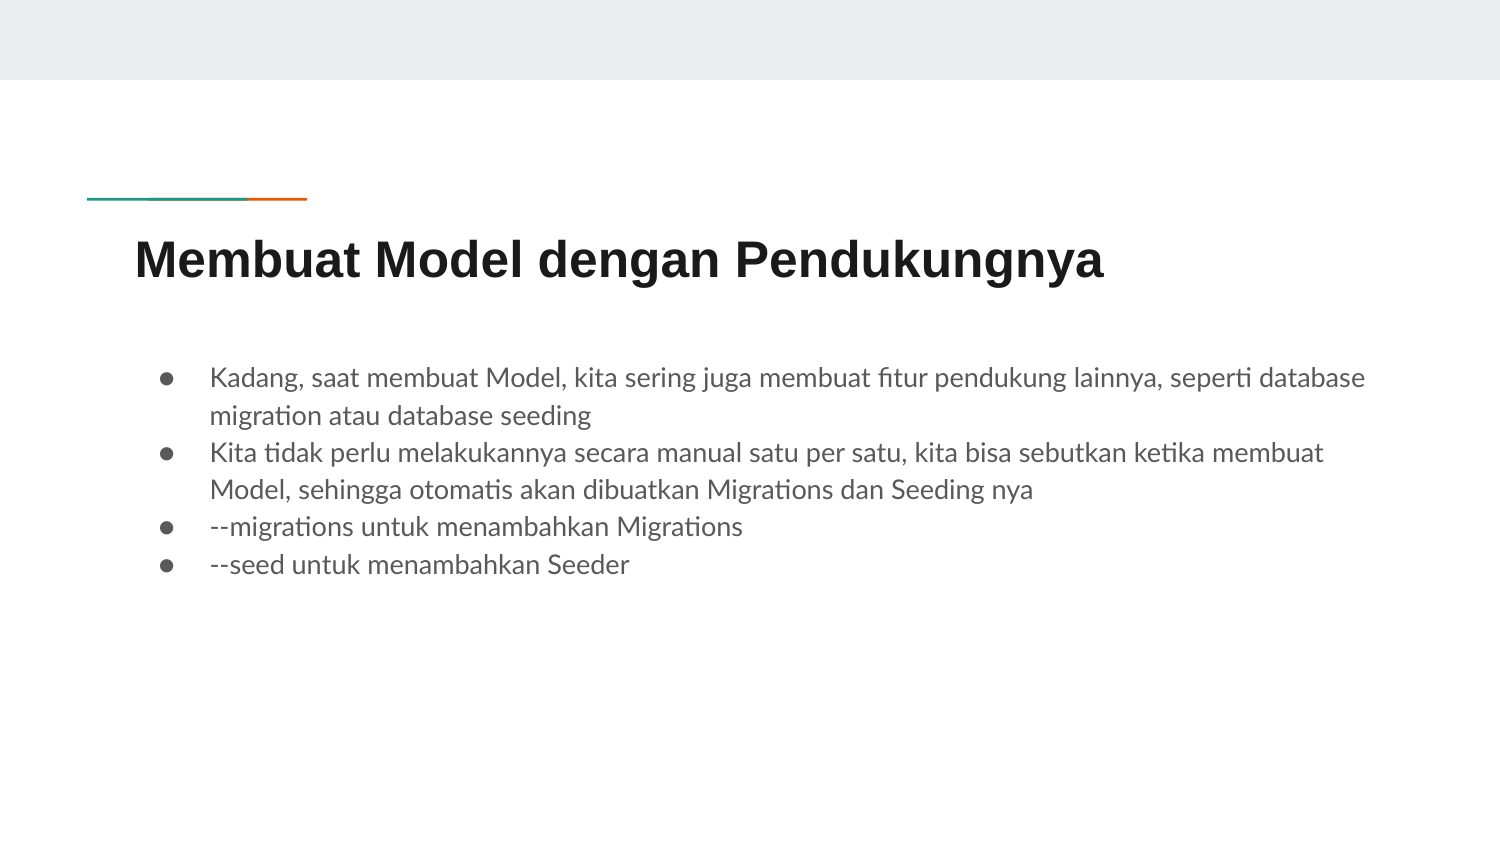

# Membuat Model dengan Pendukungnya
Kadang, saat membuat Model, kita sering juga membuat fitur pendukung lainnya, seperti database migration atau database seeding
Kita tidak perlu melakukannya secara manual satu per satu, kita bisa sebutkan ketika membuat Model, sehingga otomatis akan dibuatkan Migrations dan Seeding nya
--migrations untuk menambahkan Migrations
--seed untuk menambahkan Seeder